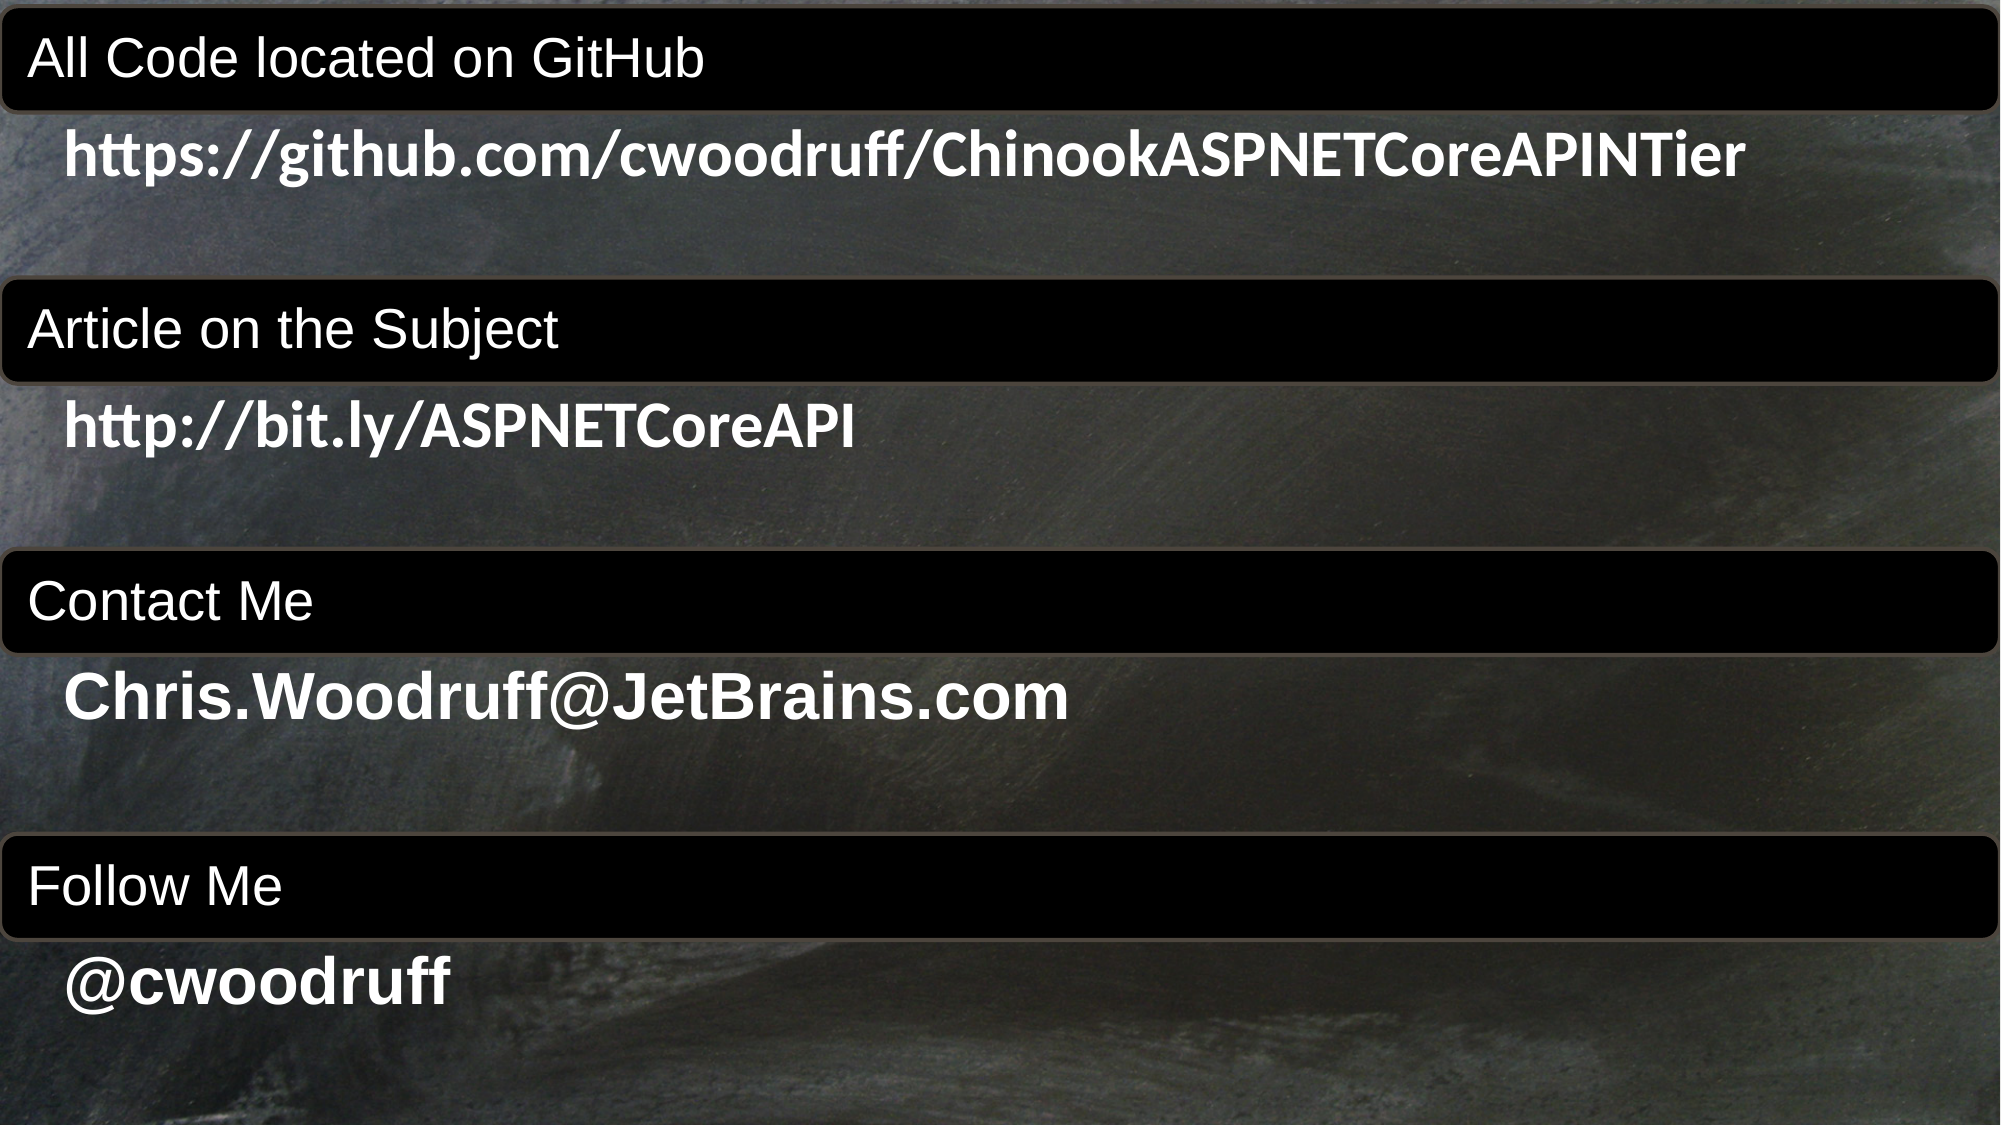

All Code located on GitHub
https://github.com/cwoodruff/ChinookASPNETCoreAPINTier

Article on the Subject
http://bit.ly/ASPNETCoreAPI

Contact Me
Chris.Woodruff@JetBrains.com

Follow Me
@cwoodruff